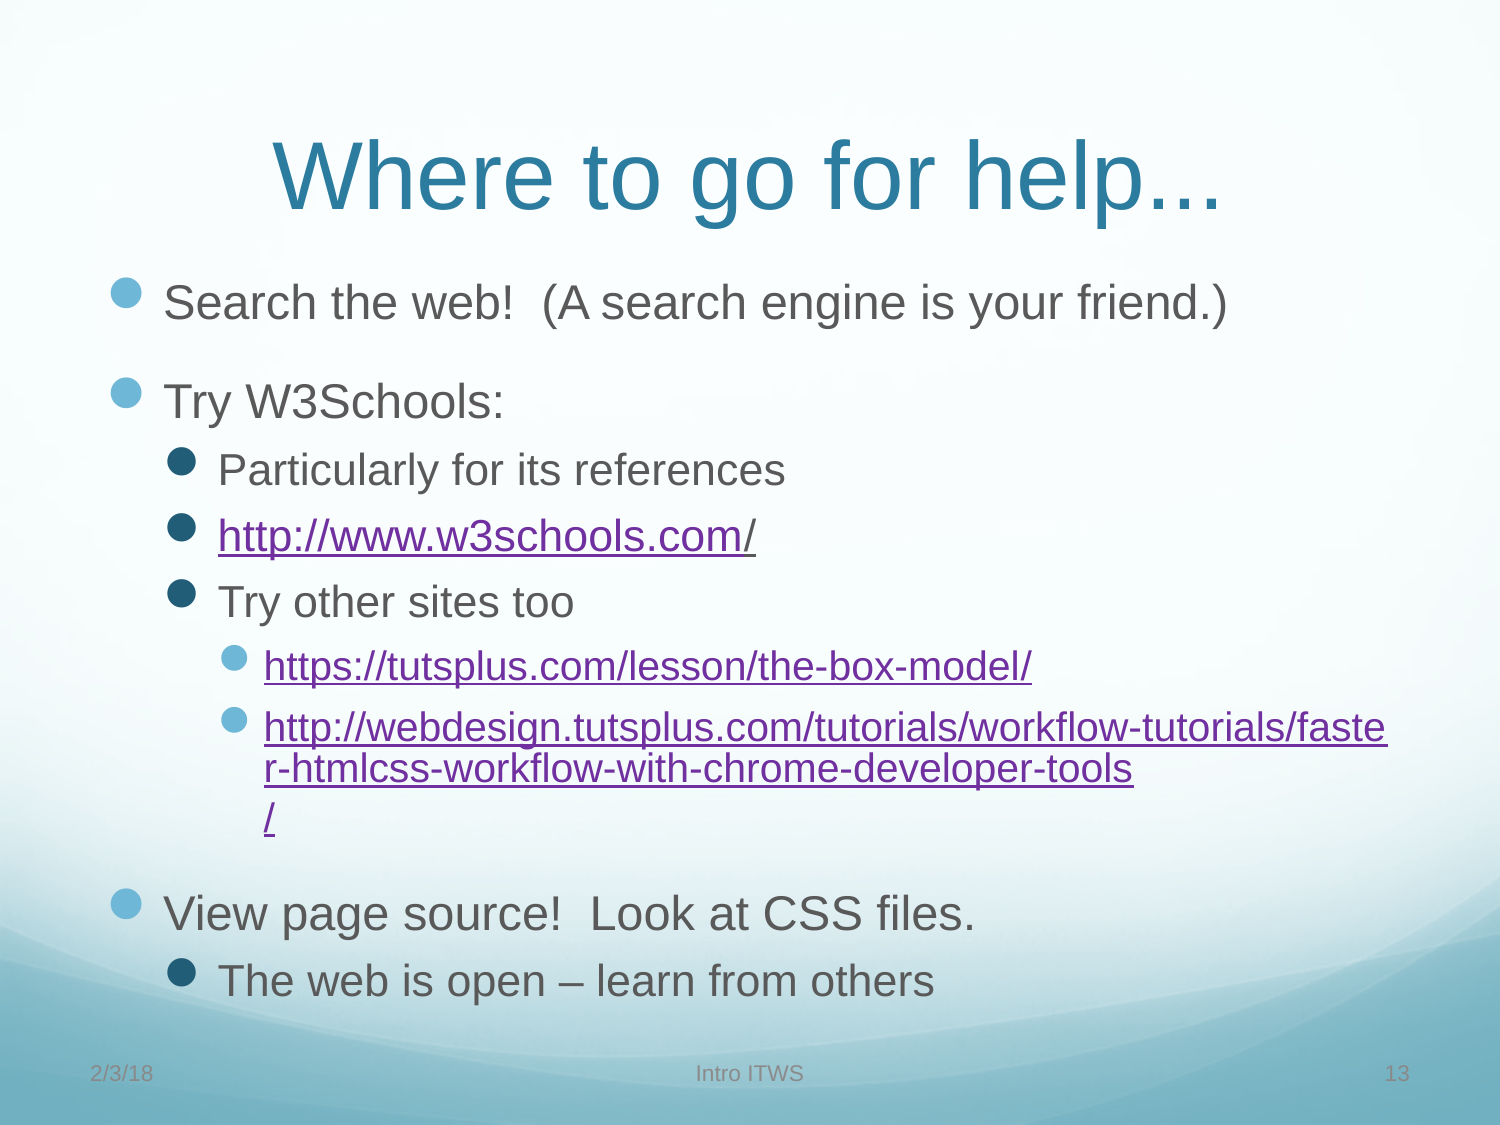

# Where to go for help...
Search the web!  (A search engine is your friend.)
Try W3Schools:
Particularly for its references
http://www.w3schools.com/
Try other sites too
https://tutsplus.com/lesson/the-box-model/
http://webdesign.tutsplus.com/tutorials/workflow-tutorials/faster-htmlcss-workflow-with-chrome-developer-tools/
View page source!  Look at CSS files.
The web is open – learn from others
2/3/18
Intro ITWS
13